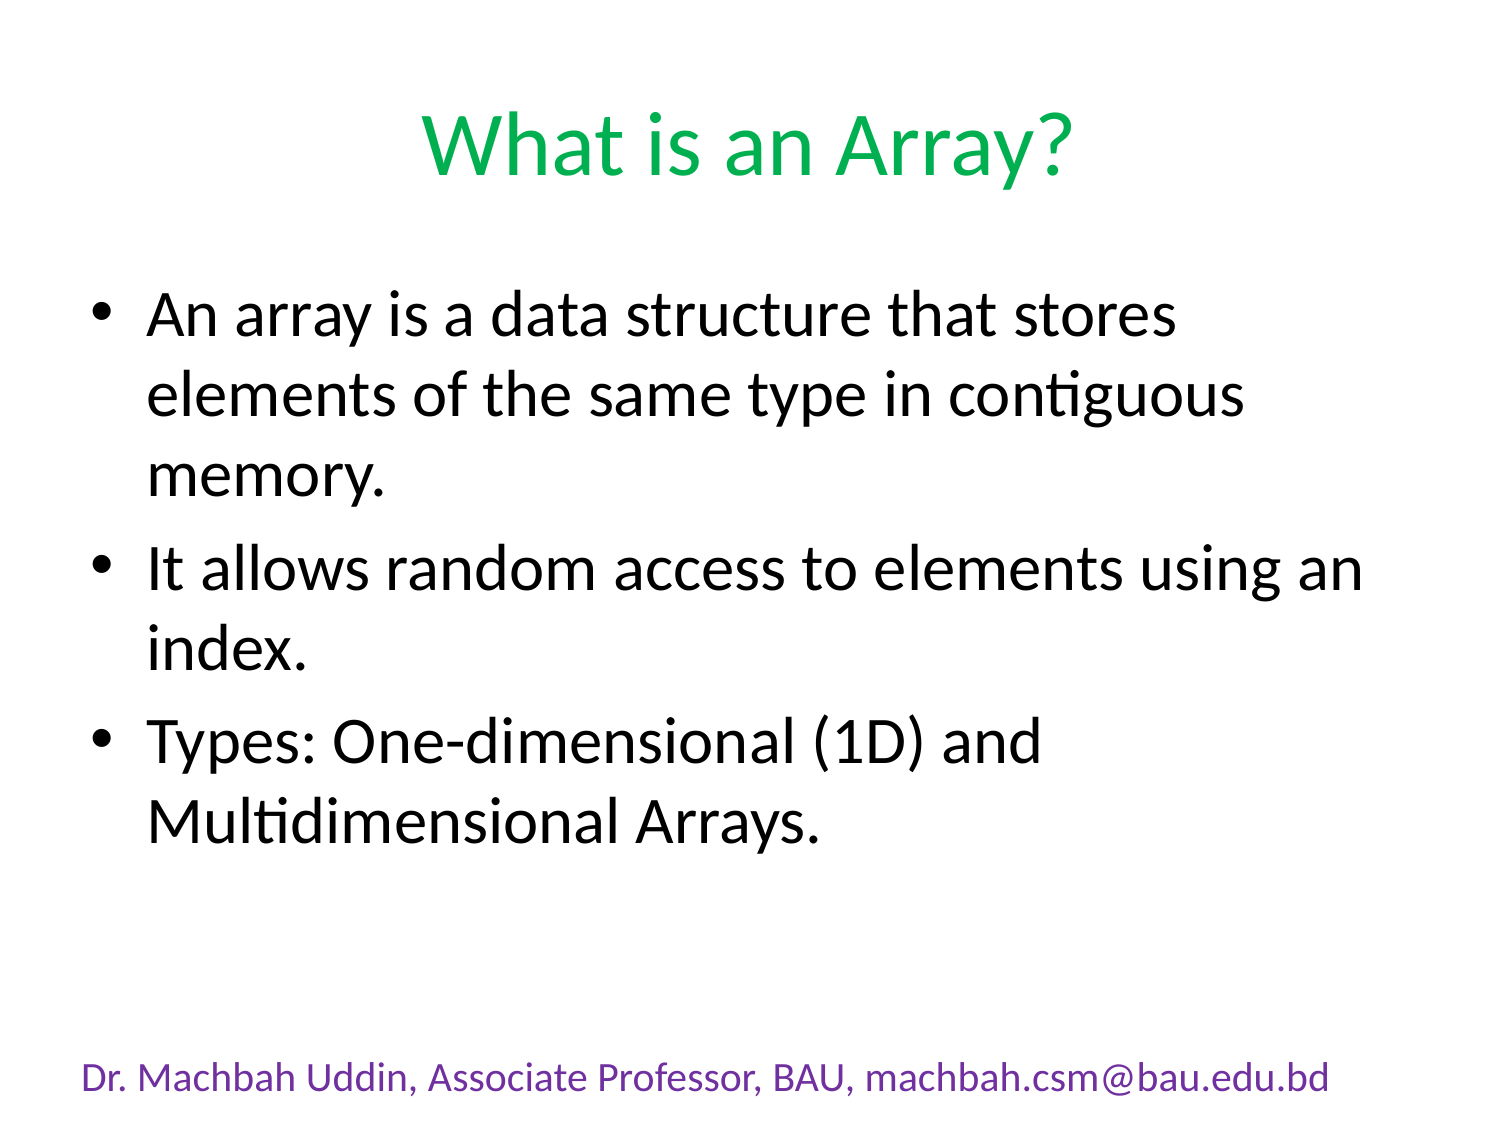

# What is an Array?
An array is a data structure that stores elements of the same type in contiguous memory.
It allows random access to elements using an index.
Types: One-dimensional (1D) and Multidimensional Arrays.